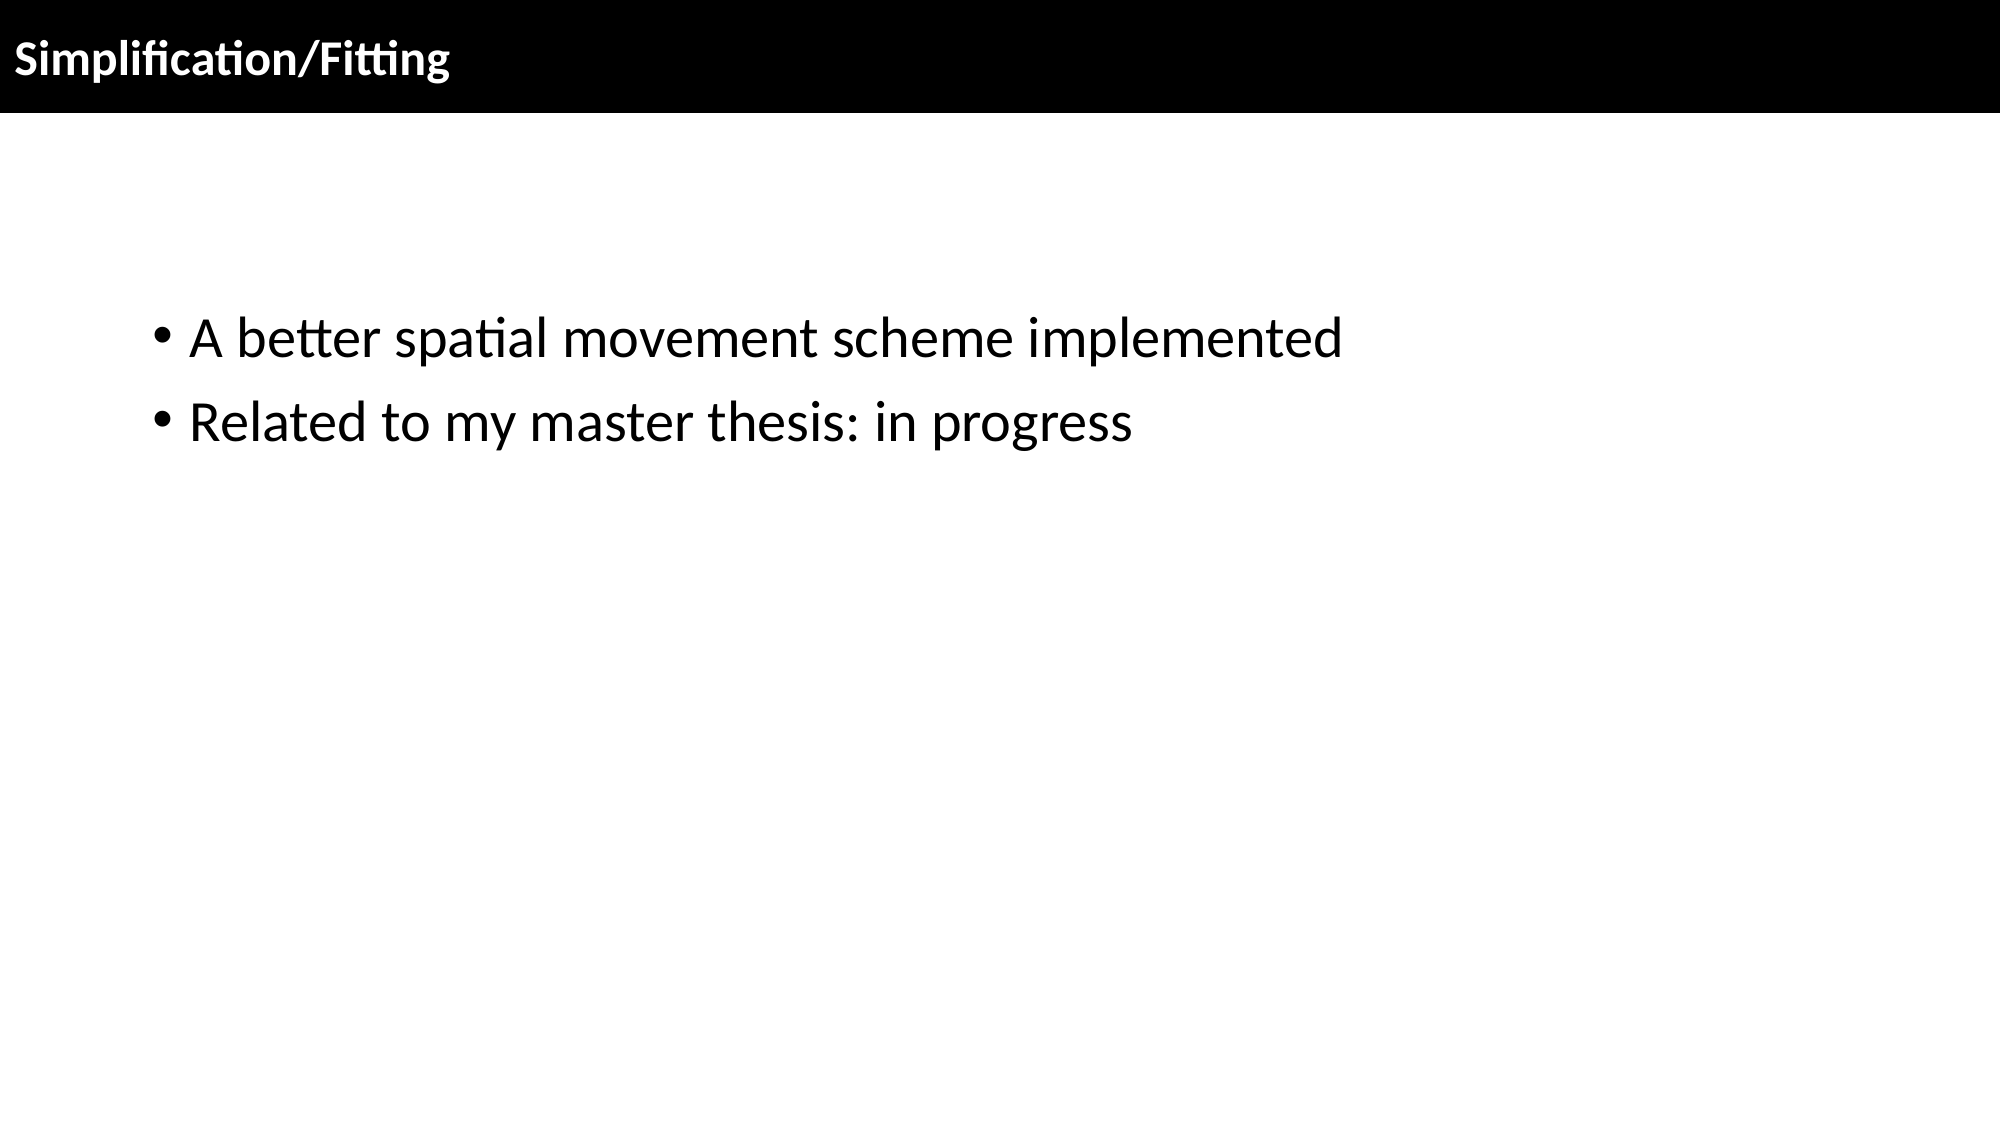

Simplification/Fitting
#
A better spatial movement scheme implemented
Related to my master thesis: in progress